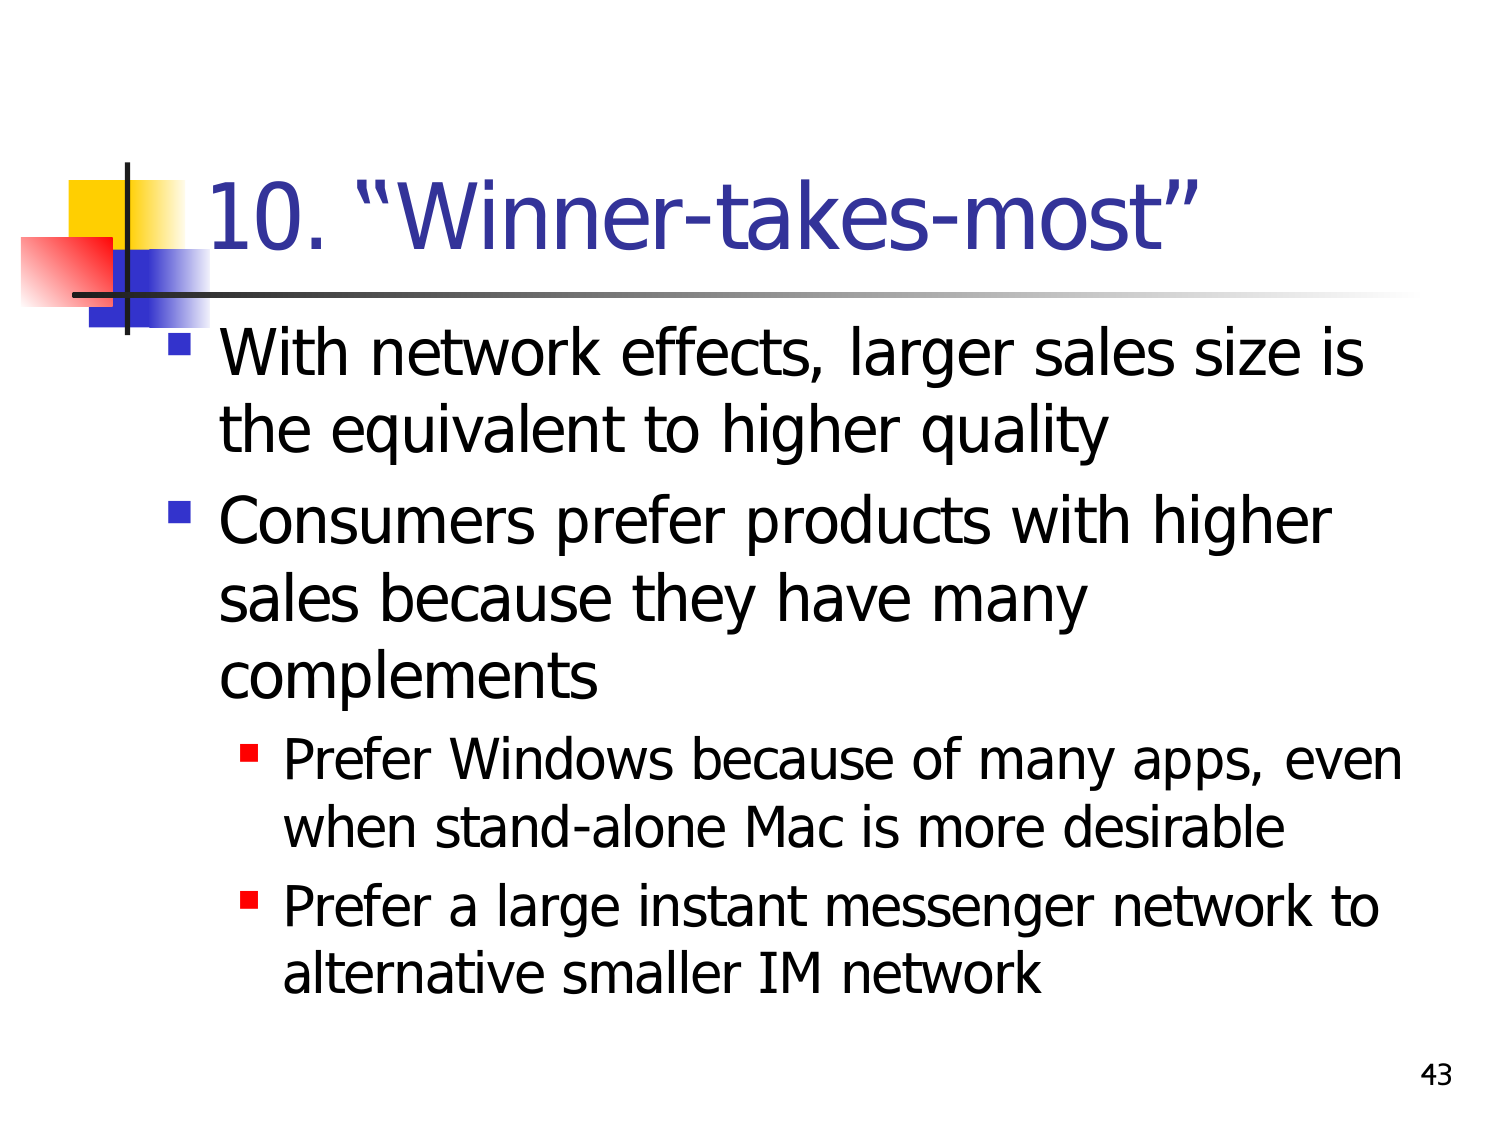

# 10. “Winner-takes-most”
With network effects, larger sales size is the equivalent to higher quality
Consumers prefer products with higher sales because they have many complements
Prefer Windows because of many apps, even when stand-alone Mac is more desirable
Prefer a large instant messenger network to alternative smaller IM network

43